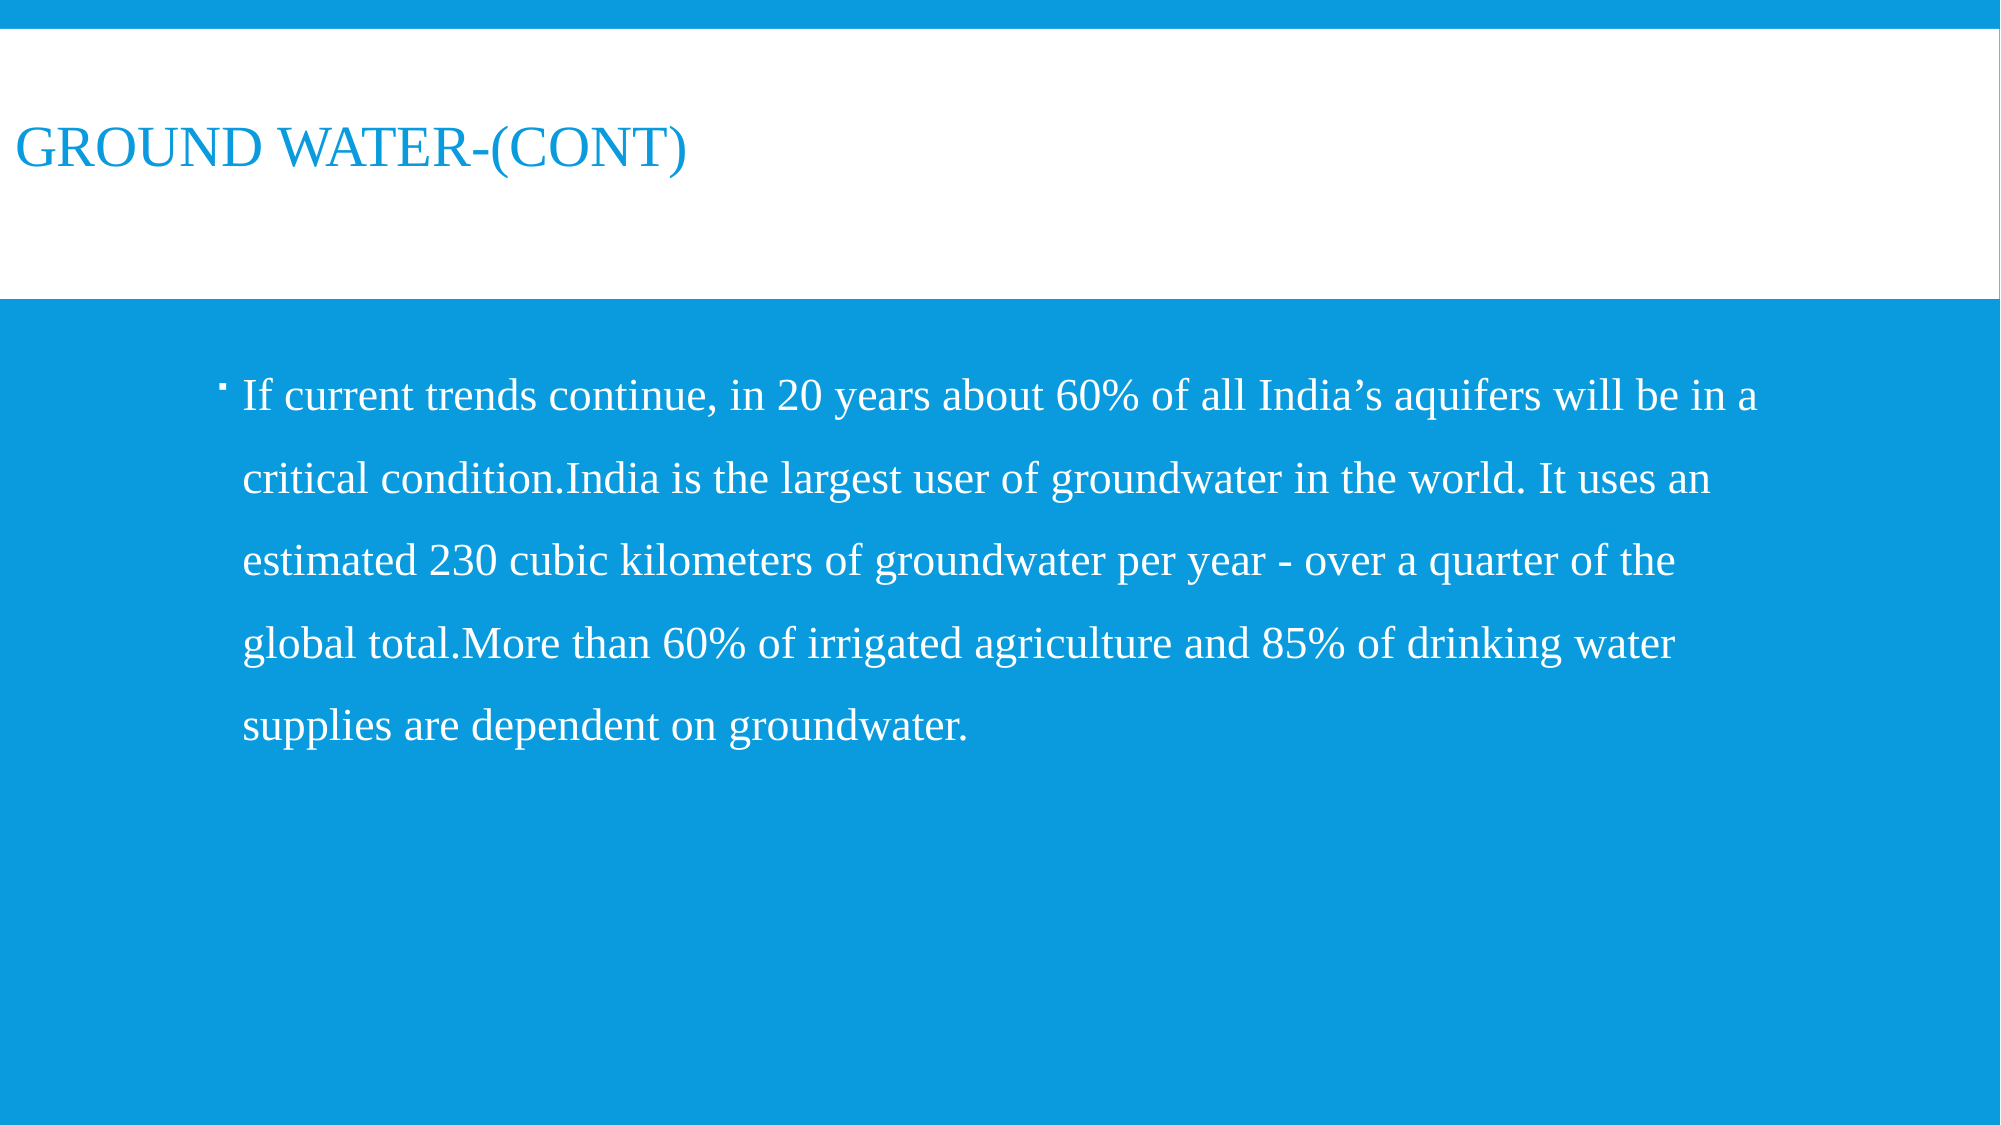

# Ground water-(cont)
If current trends continue, in 20 years about 60% of all India’s aquifers will be in a critical condition.India is the largest user of groundwater in the world. It uses an estimated 230 cubic kilometers of groundwater per year - over a quarter of the global total.More than 60% of irrigated agriculture and 85% of drinking water supplies are dependent on groundwater.